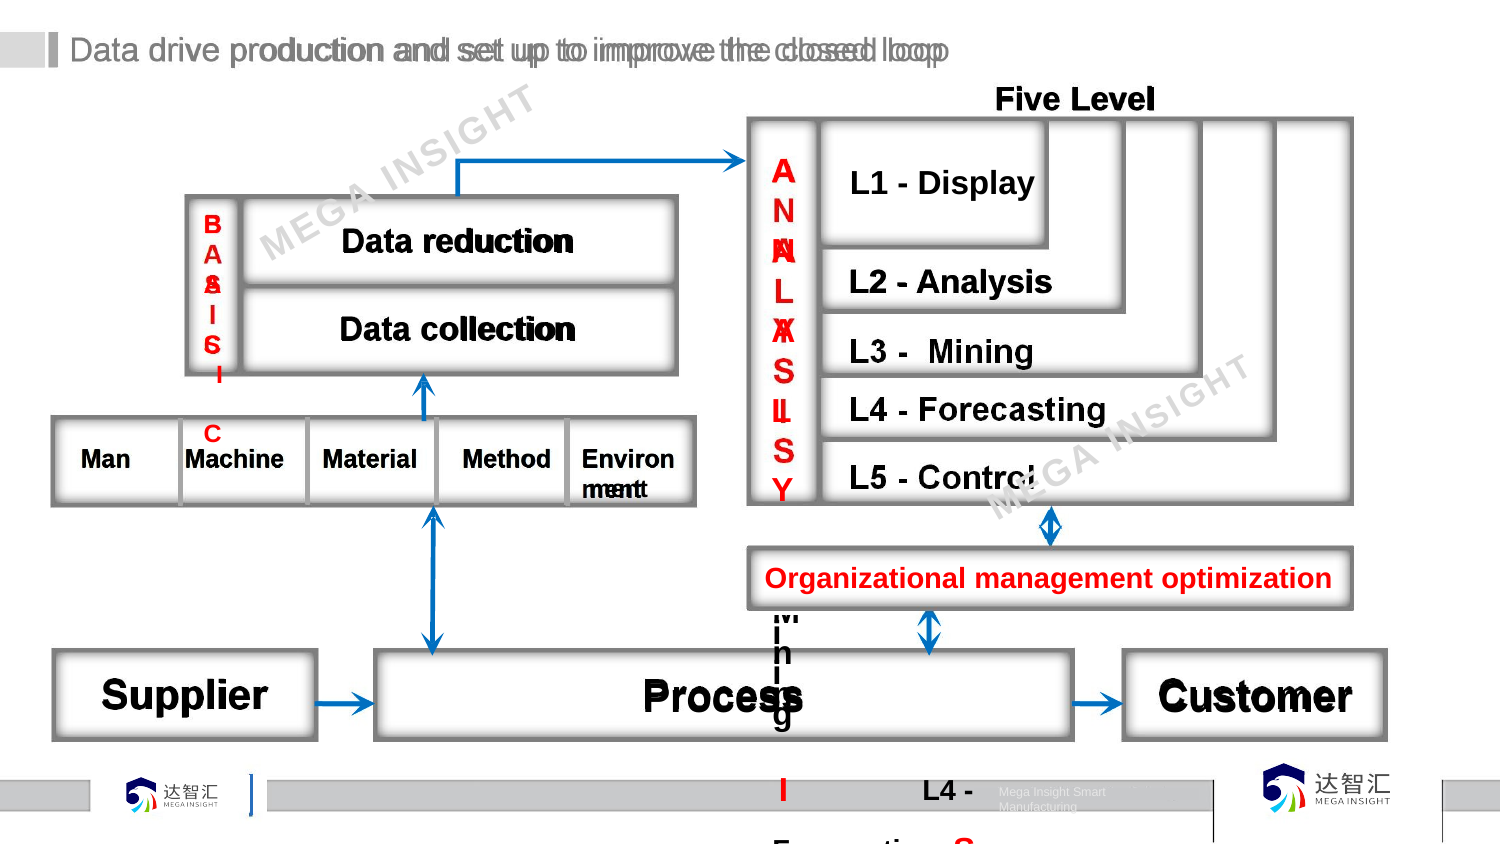

# Data drive production and set up to improve the closed loop

Five Level

INSIGHT
A  N  A  L  Y
S	L3 - Mining
I	L4 - Forecasting  S
L5 - Control

L1 - Display

MEGA
B  A  S  I  C
Data reduction
L2 - Analysis

Data collection

MEGA INSIGHT

Man
Machine
Material
Method
Environ  ment

Organizational management optimization

Process	Customer

Supplier

Mega Insight Smart Manufacturing